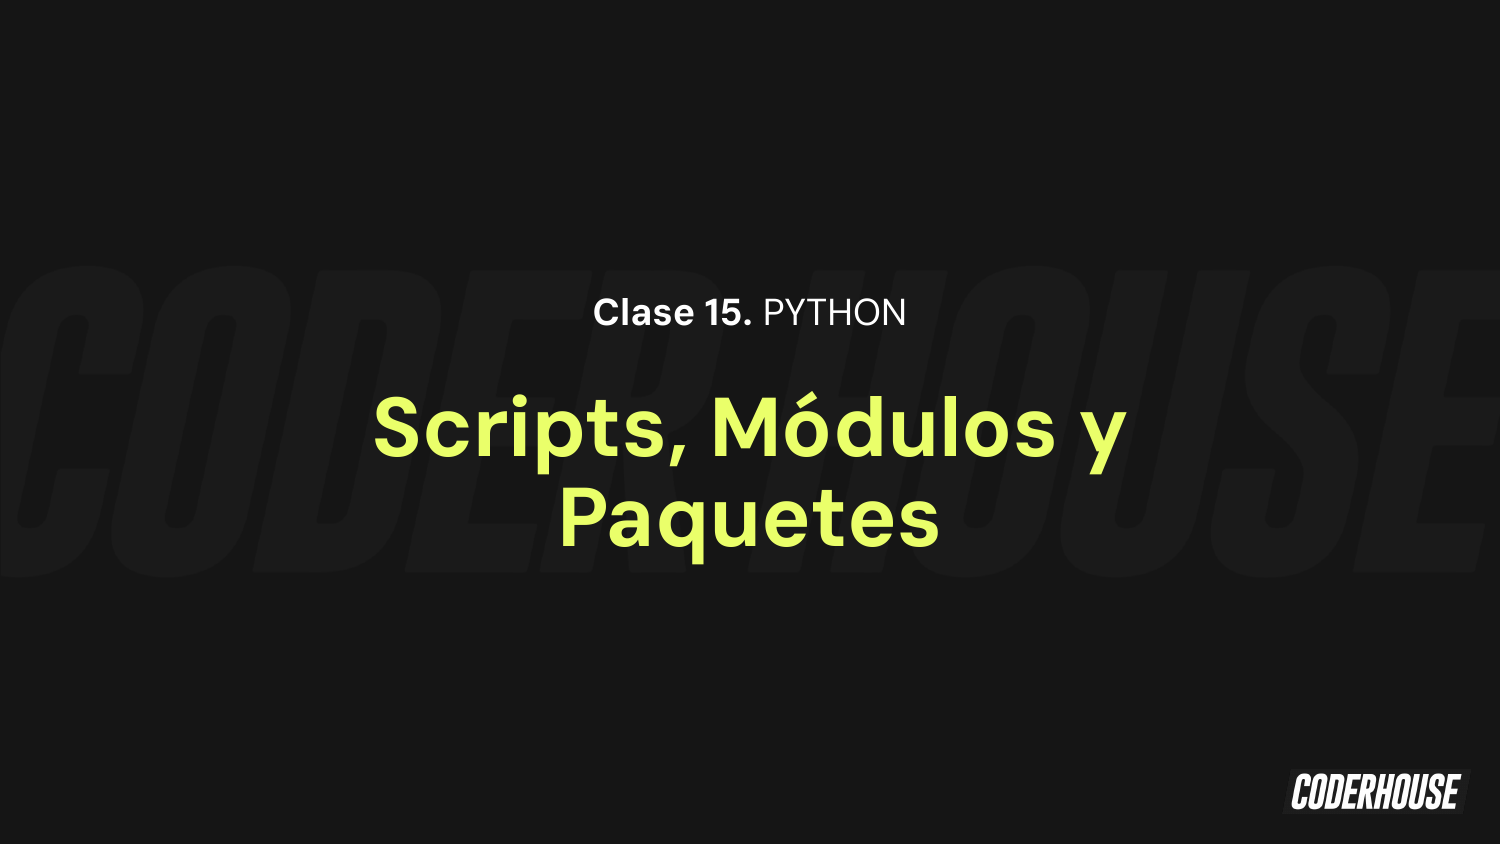

Clase 15. PYTHON
Scripts, Módulos y Paquetes